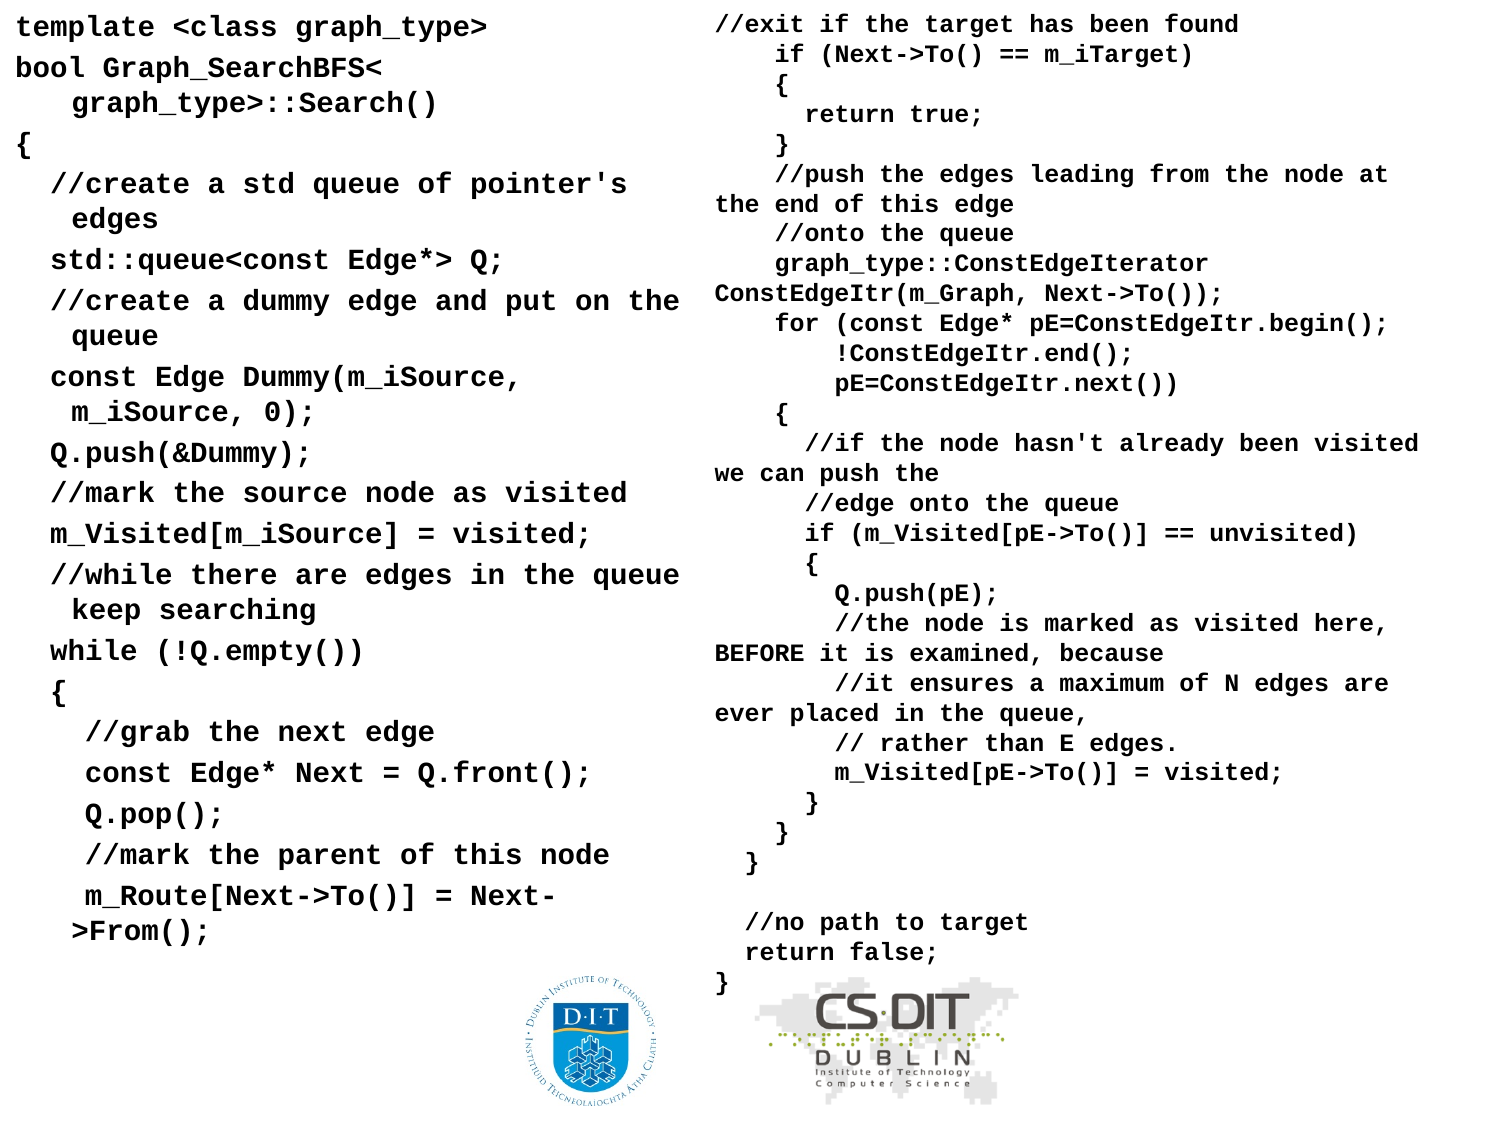

template <class graph_type>
bool Graph_SearchBFS< graph_type>::Search()
{
  //create a std queue of pointer's edges
  std::queue<const Edge*> Q;
  //create a dummy edge and put on the queue
  const Edge Dummy(m_iSource, m_iSource, 0);
  Q.push(&Dummy);
  //mark the source node as visited
  m_Visited[m_iSource] = visited;
  //while there are edges in the queue keep searching
  while (!Q.empty())
  {
    //grab the next edge
    const Edge* Next = Q.front();
    Q.pop();
    //mark the parent of this node
    m_Route[Next->To()] = Next->From();

//exit if the target has been found
    if (Next->To() == m_iTarget)
    {
      return true;
    }
    //push the edges leading from the node at the end of this edge
    //onto the queue
    graph_type::ConstEdgeIterator ConstEdgeItr(m_Graph, Next->To());
    for (const Edge* pE=ConstEdgeItr.begin();
        !ConstEdgeItr.end();
        pE=ConstEdgeItr.next())
    {
      //if the node hasn't already been visited we can push the
      //edge onto the queue
      if (m_Visited[pE->To()] == unvisited)
      {
        Q.push(pE);
        //the node is marked as visited here, BEFORE it is examined, because
        //it ensures a maximum of N edges are ever placed in the queue,
        // rather than E edges.
        m_Visited[pE->To()] = visited;
      }
    }
  }

  //no path to target
  return false;
}